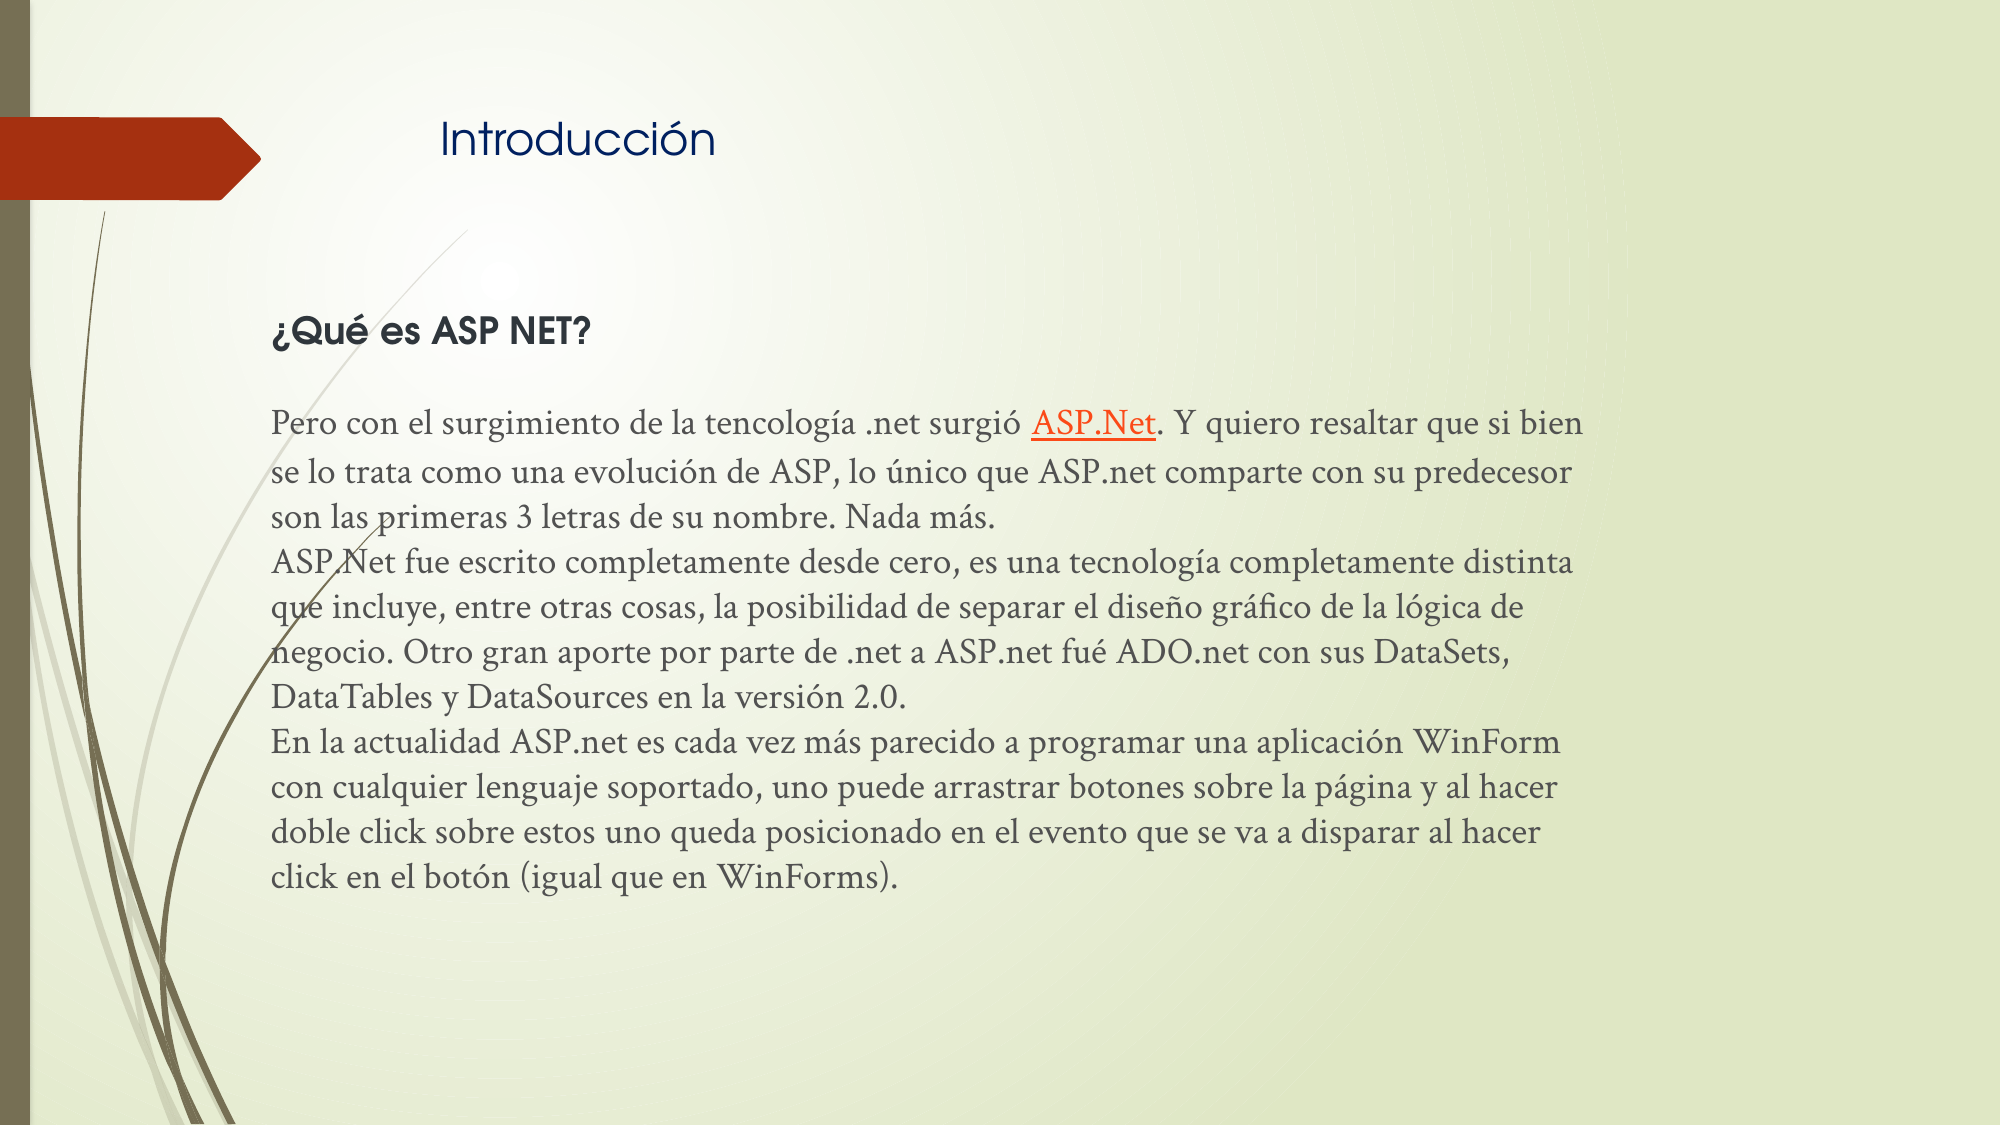

# Introducción
¿Qué es ASP NET?

Pero con el surgimiento de la tencología .net surgió ASP.Net. Y quiero resaltar que si bien se lo trata como una evolución de ASP, lo único que ASP.net comparte con su predecesor son las primeras 3 letras de su nombre. Nada más.
ASP.Net fue escrito completamente desde cero, es una tecnología completamente distinta que incluye, entre otras cosas, la posibilidad de separar el diseño gráfico de la lógica de negocio. Otro gran aporte por parte de .net a ASP.net fué ADO.net con sus DataSets, DataTables y DataSources en la versión 2.0.
En la actualidad ASP.net es cada vez más parecido a programar una aplicación WinForm con cualquier lenguaje soportado, uno puede arrastrar botones sobre la página y al hacer doble click sobre estos uno queda posicionado en el evento que se va a disparar al hacer click en el botón (igual que en WinForms).